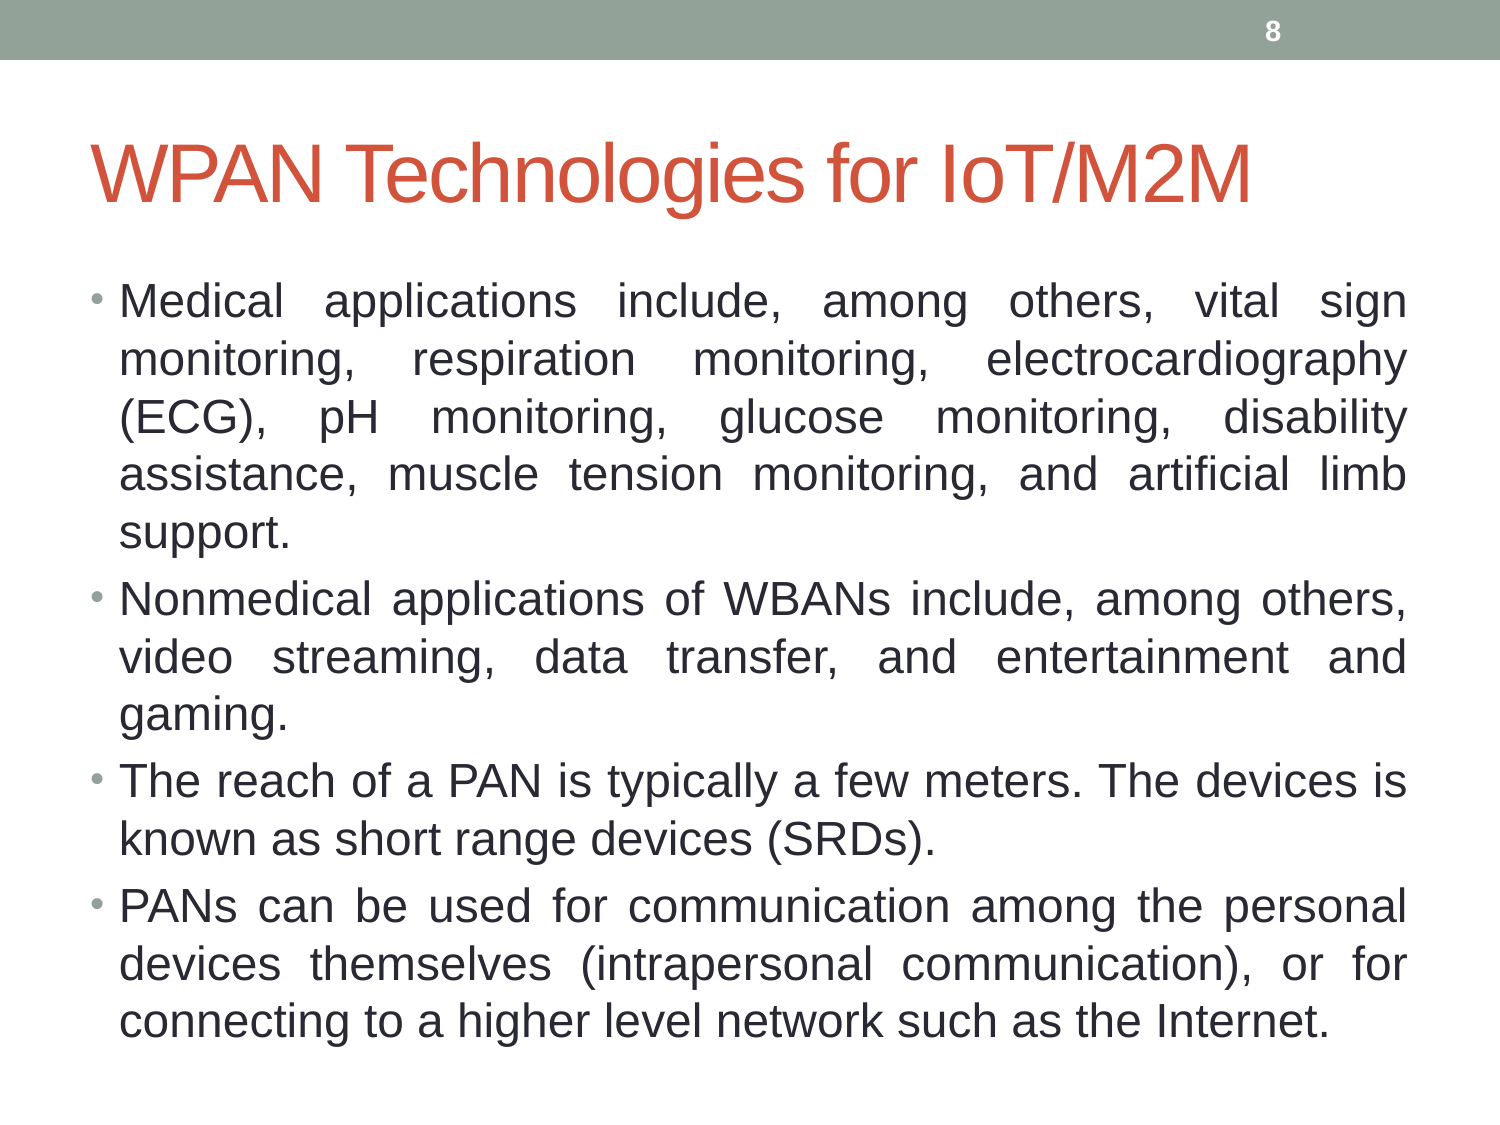

8
# WPAN Technologies for IoT/M2M
Medical applications include, among others, vital sign monitoring, respiration monitoring, electrocardiography (ECG), pH monitoring, glucose monitoring, disability assistance, muscle tension monitoring, and artificial limb support.
Nonmedical applications of WBANs include, among others, video streaming, data transfer, and entertainment and gaming.
The reach of a PAN is typically a few meters. The devices is known as short range devices (SRDs).
PANs can be used for communication among the personal devices themselves (intrapersonal communication), or for connecting to a higher level network such as the Internet.